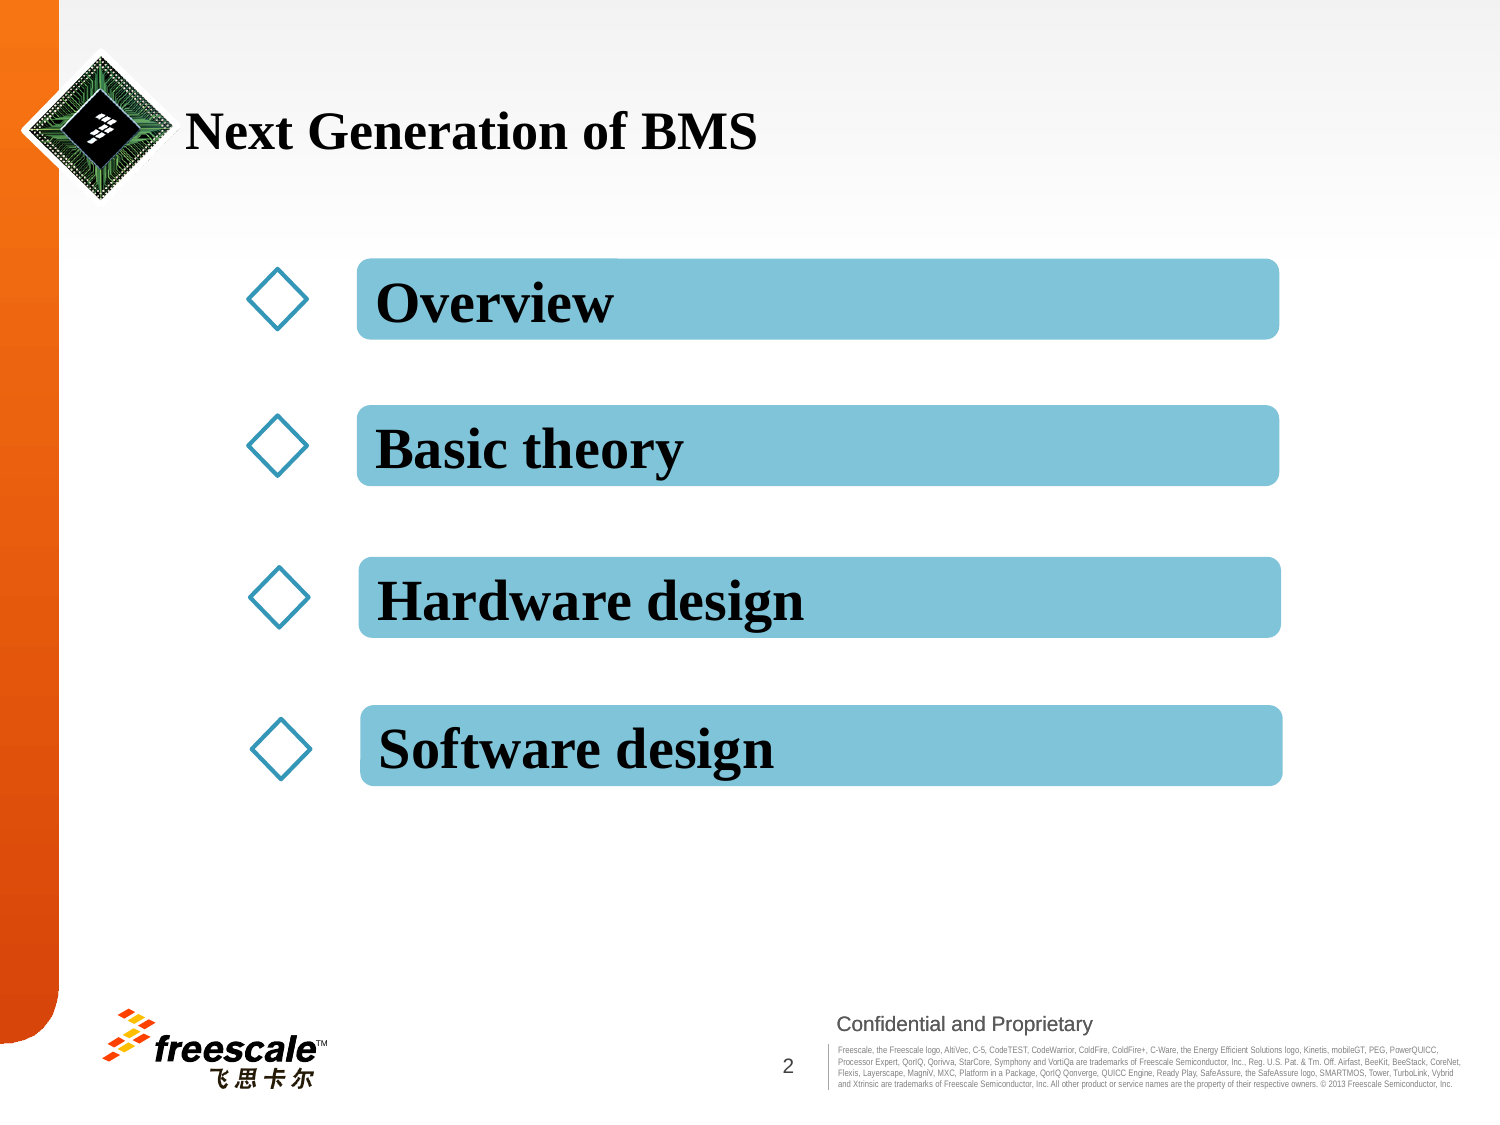

# Next Generation of BMS
Overview

Basic theory

Hardware design

Software design